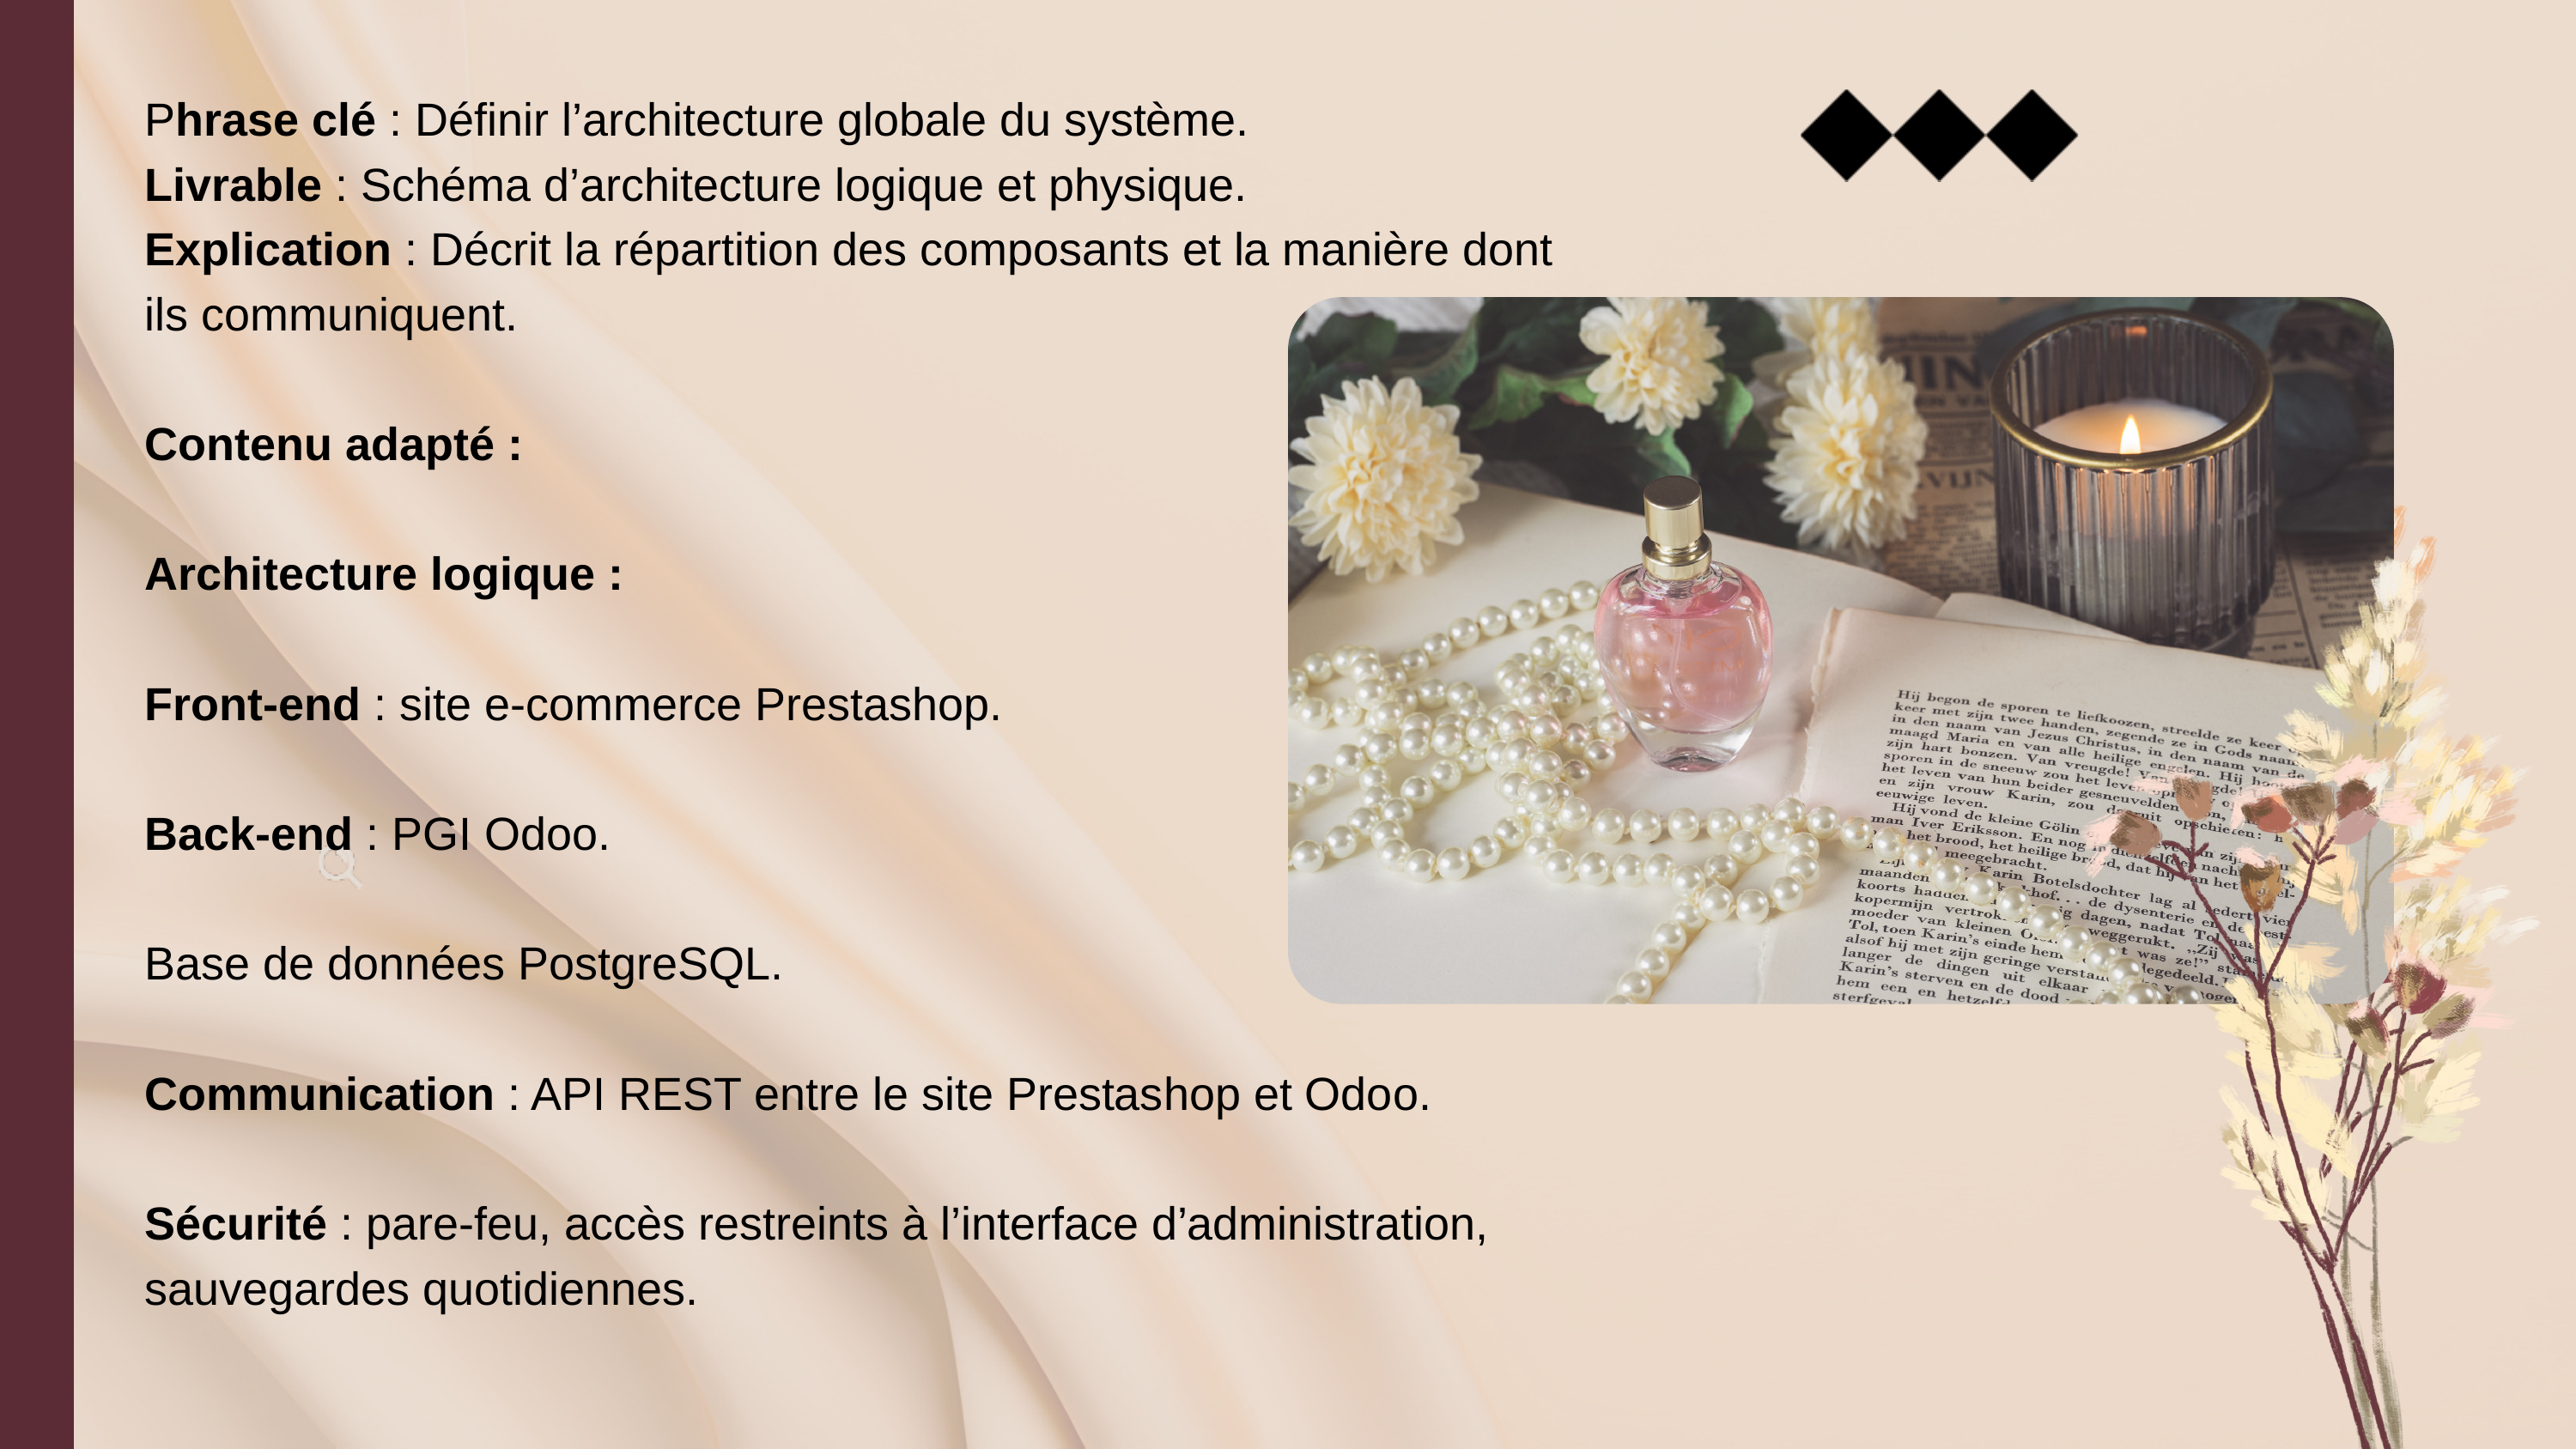

Phrase clé : Définir l’architecture globale du système.
Livrable : Schéma d’architecture logique et physique.
Explication : Décrit la répartition des composants et la manière dont ils communiquent.

Contenu adapté :

Architecture logique :

Front-end : site e-commerce Prestashop.

Back-end : PGI Odoo.

Base de données PostgreSQL.

Communication : API REST entre le site Prestashop et Odoo.

Sécurité : pare-feu, accès restreints à l’interface d’administration, sauvegardes quotidiennes.